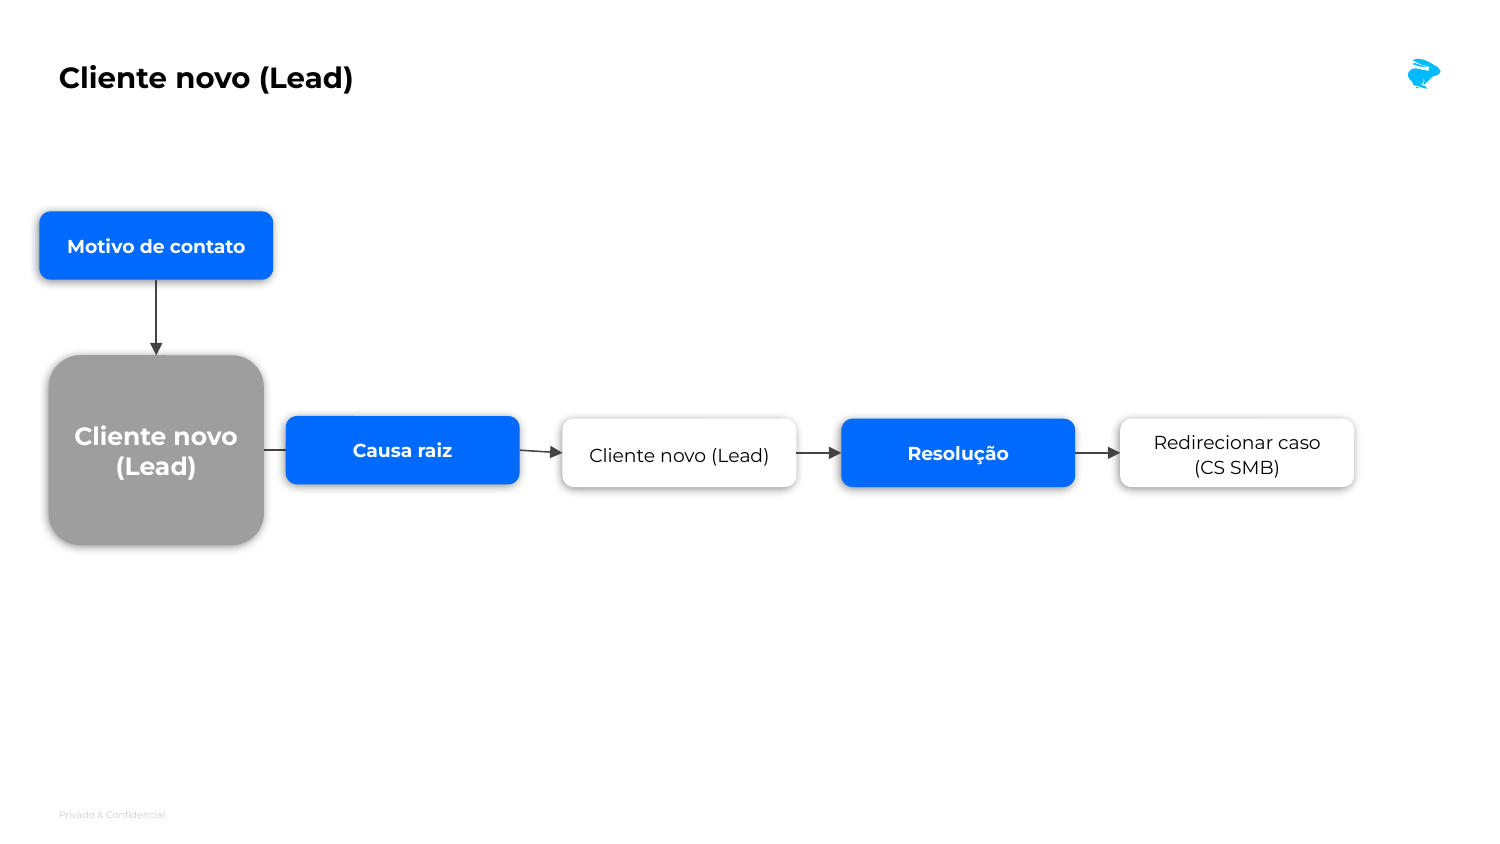

# Cliente novo (Lead)

Motivo de contato
Cliente novo (Lead)
Causa raiz
Cliente novo (Lead)
Resolução
Redirecionar caso (CS SMB)